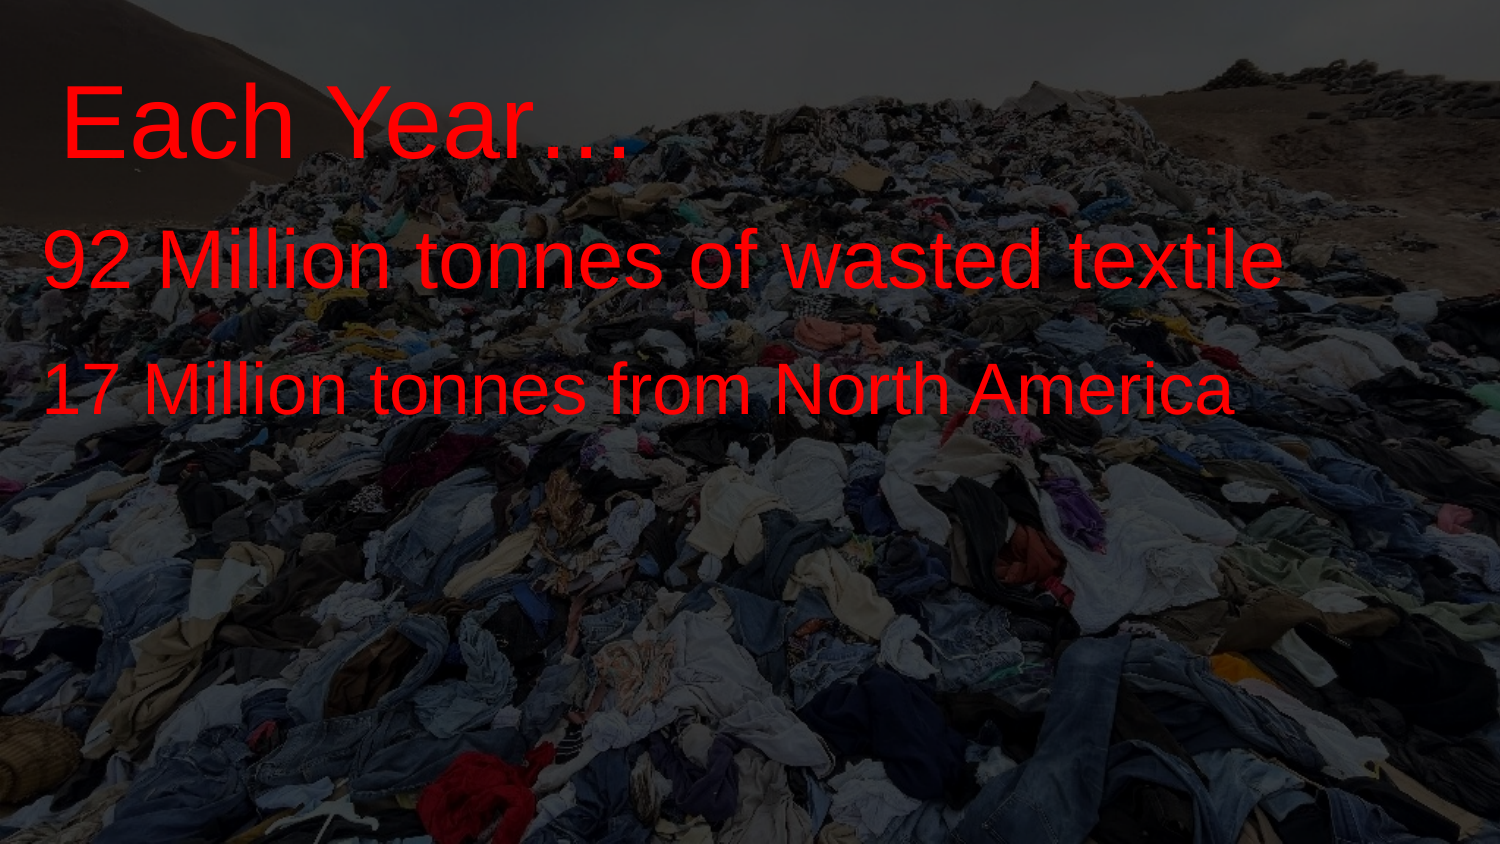

Each Year…
92 Million tonnes of wasted textile
17 Million tonnes from North America